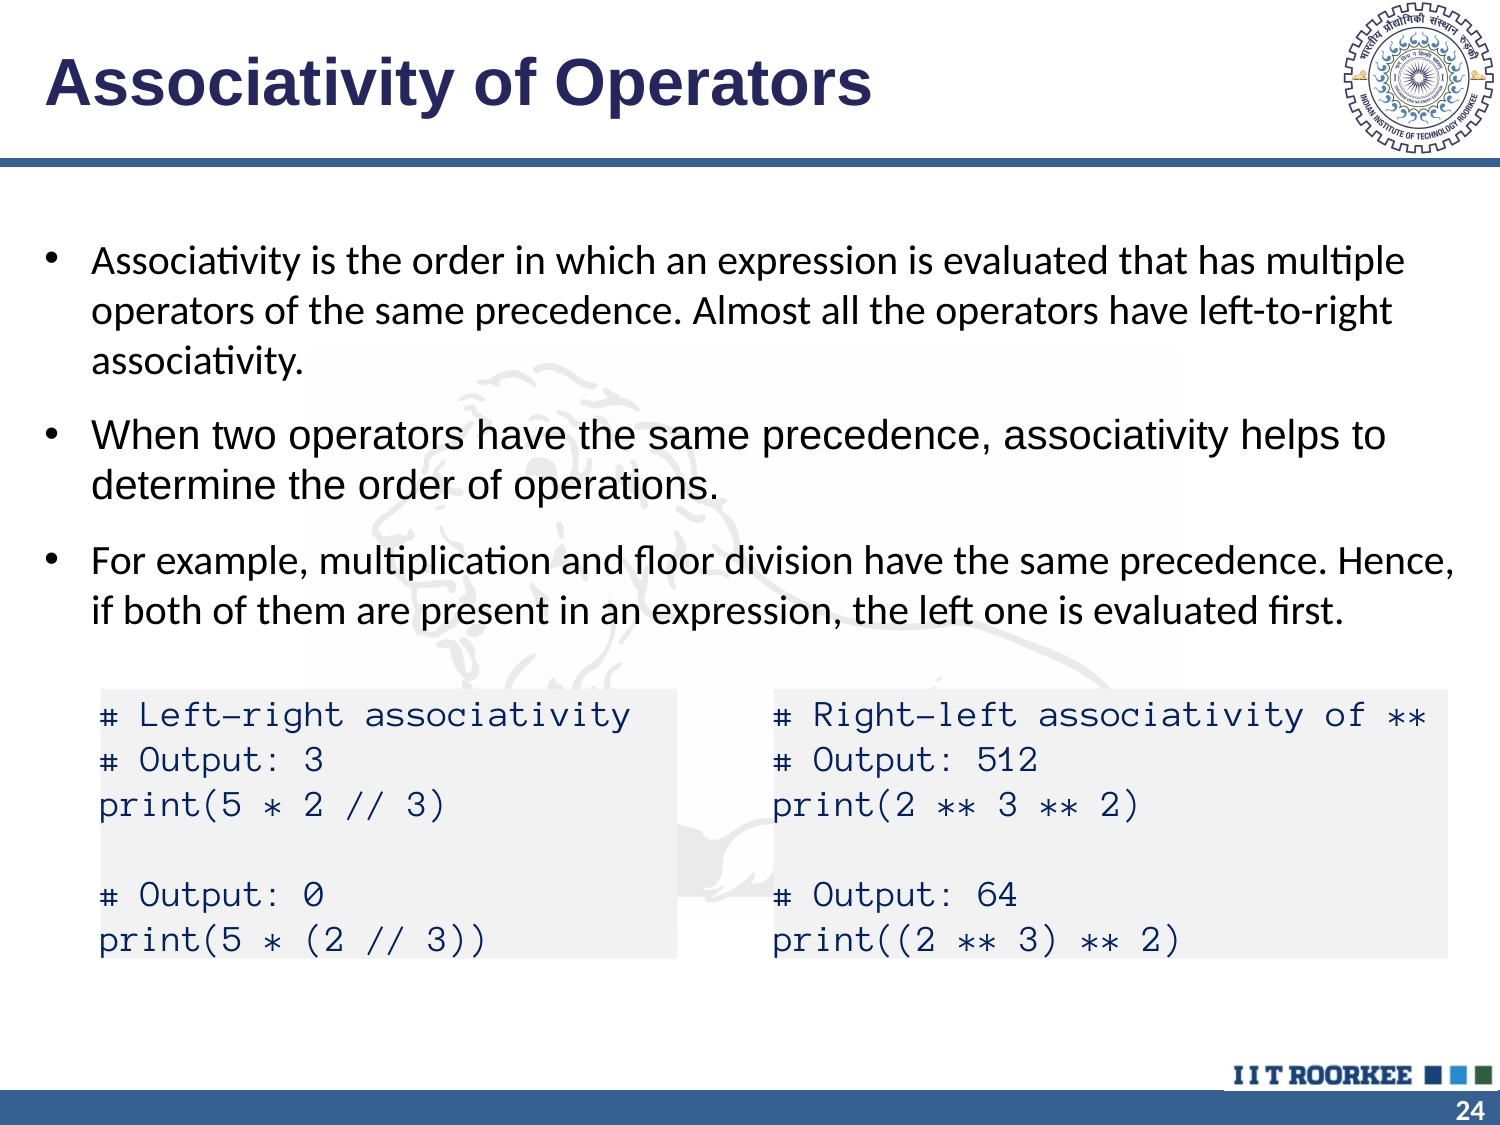

# Associativity of Operators
Associativity is the order in which an expression is evaluated that has multiple operators of the same precedence. Almost all the operators have left-to-right associativity.
When two operators have the same precedence, associativity helps to determine the order of operations.
For example, multiplication and floor division have the same precedence. Hence, if both of them are present in an expression, the left one is evaluated first.
# Left-right associativity
# Output: 3
print(5 * 2 // 3)

# Output: 0
print(5 * (2 // 3))
# Right-left associativity of **
# Output: 512
print(2 ** 3 ** 2)

# Output: 64
print((2 ** 3) ** 2)